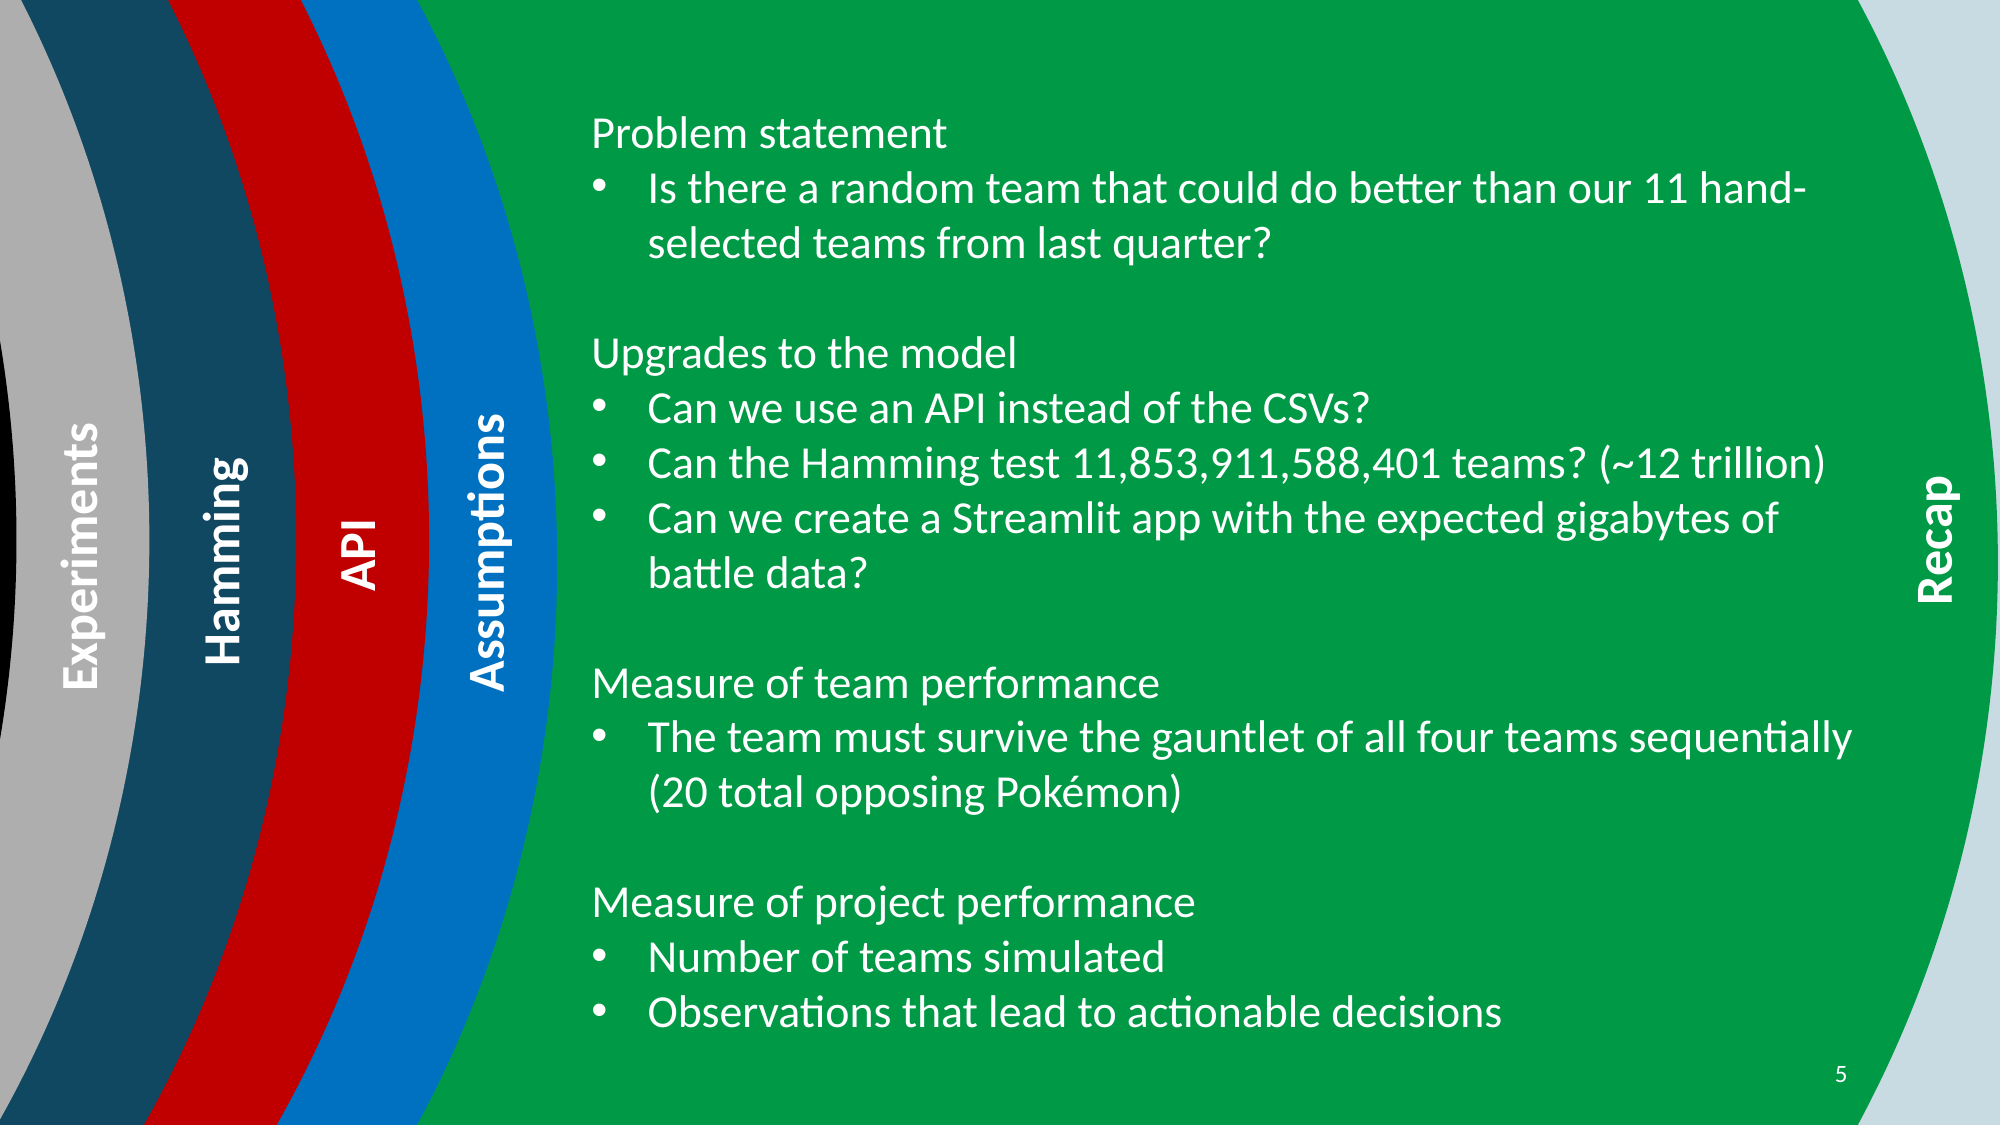

Results

Experiments

Hamming

API

Assumptions

Recap
Problem statement
Is there a random team that could do better than our 11 hand-selected teams from last quarter?

Upgrades to the model
Can we use an API instead of the CSVs?
Can the Hamming test 11,853,911,588,401 teams? (~12 trillion)
Can we create a Streamlit app with the expected gigabytes of battle data?

Measure of team performance
The team must survive the gauntlet of all four teams sequentially (20 total opposing Pokémon)

Measure of project performance
Number of teams simulated
Observations that lead to actionable decisions
5